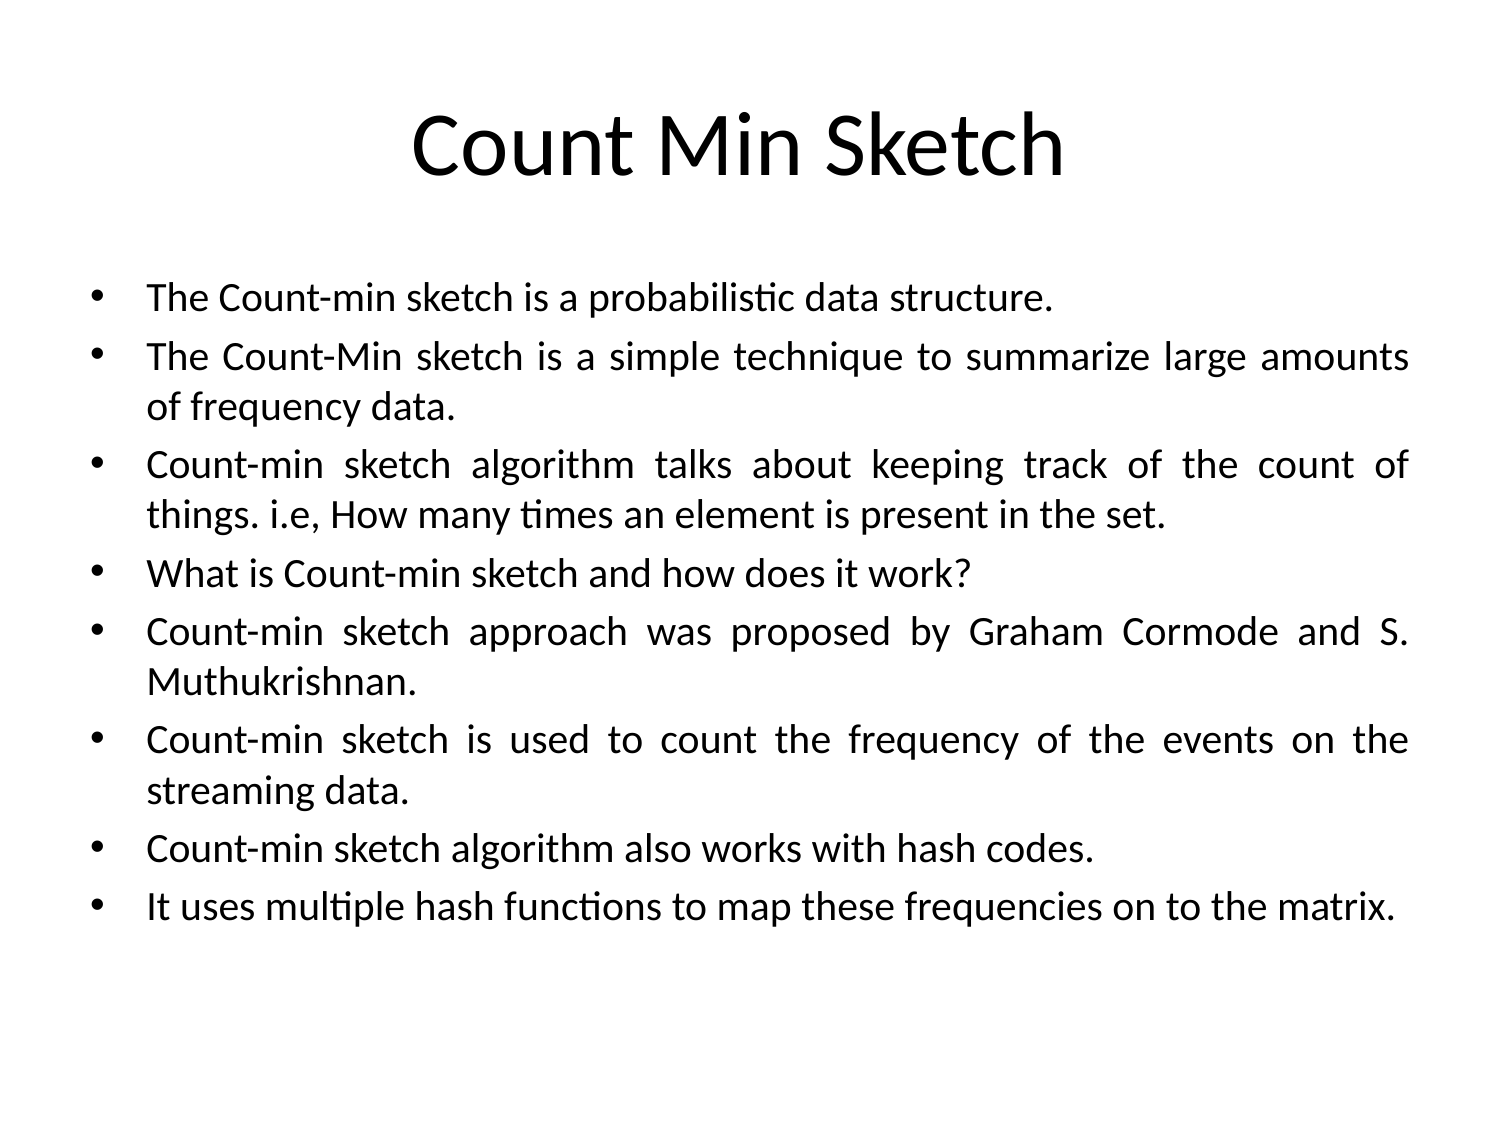

# Count Min Sketch
The Count-min sketch is a probabilistic data structure.
The Count-Min sketch is a simple technique to summarize large amounts of frequency data.
Count-min sketch algorithm talks about keeping track of the count of things. i.e, How many times an element is present in the set.
What is Count-min sketch and how does it work?
Count-min sketch approach was proposed by Graham Cormode and S. Muthukrishnan.
Count-min sketch is used to count the frequency of the events on the streaming data.
Count-min sketch algorithm also works with hash codes.
It uses multiple hash functions to map these frequencies on to the matrix.